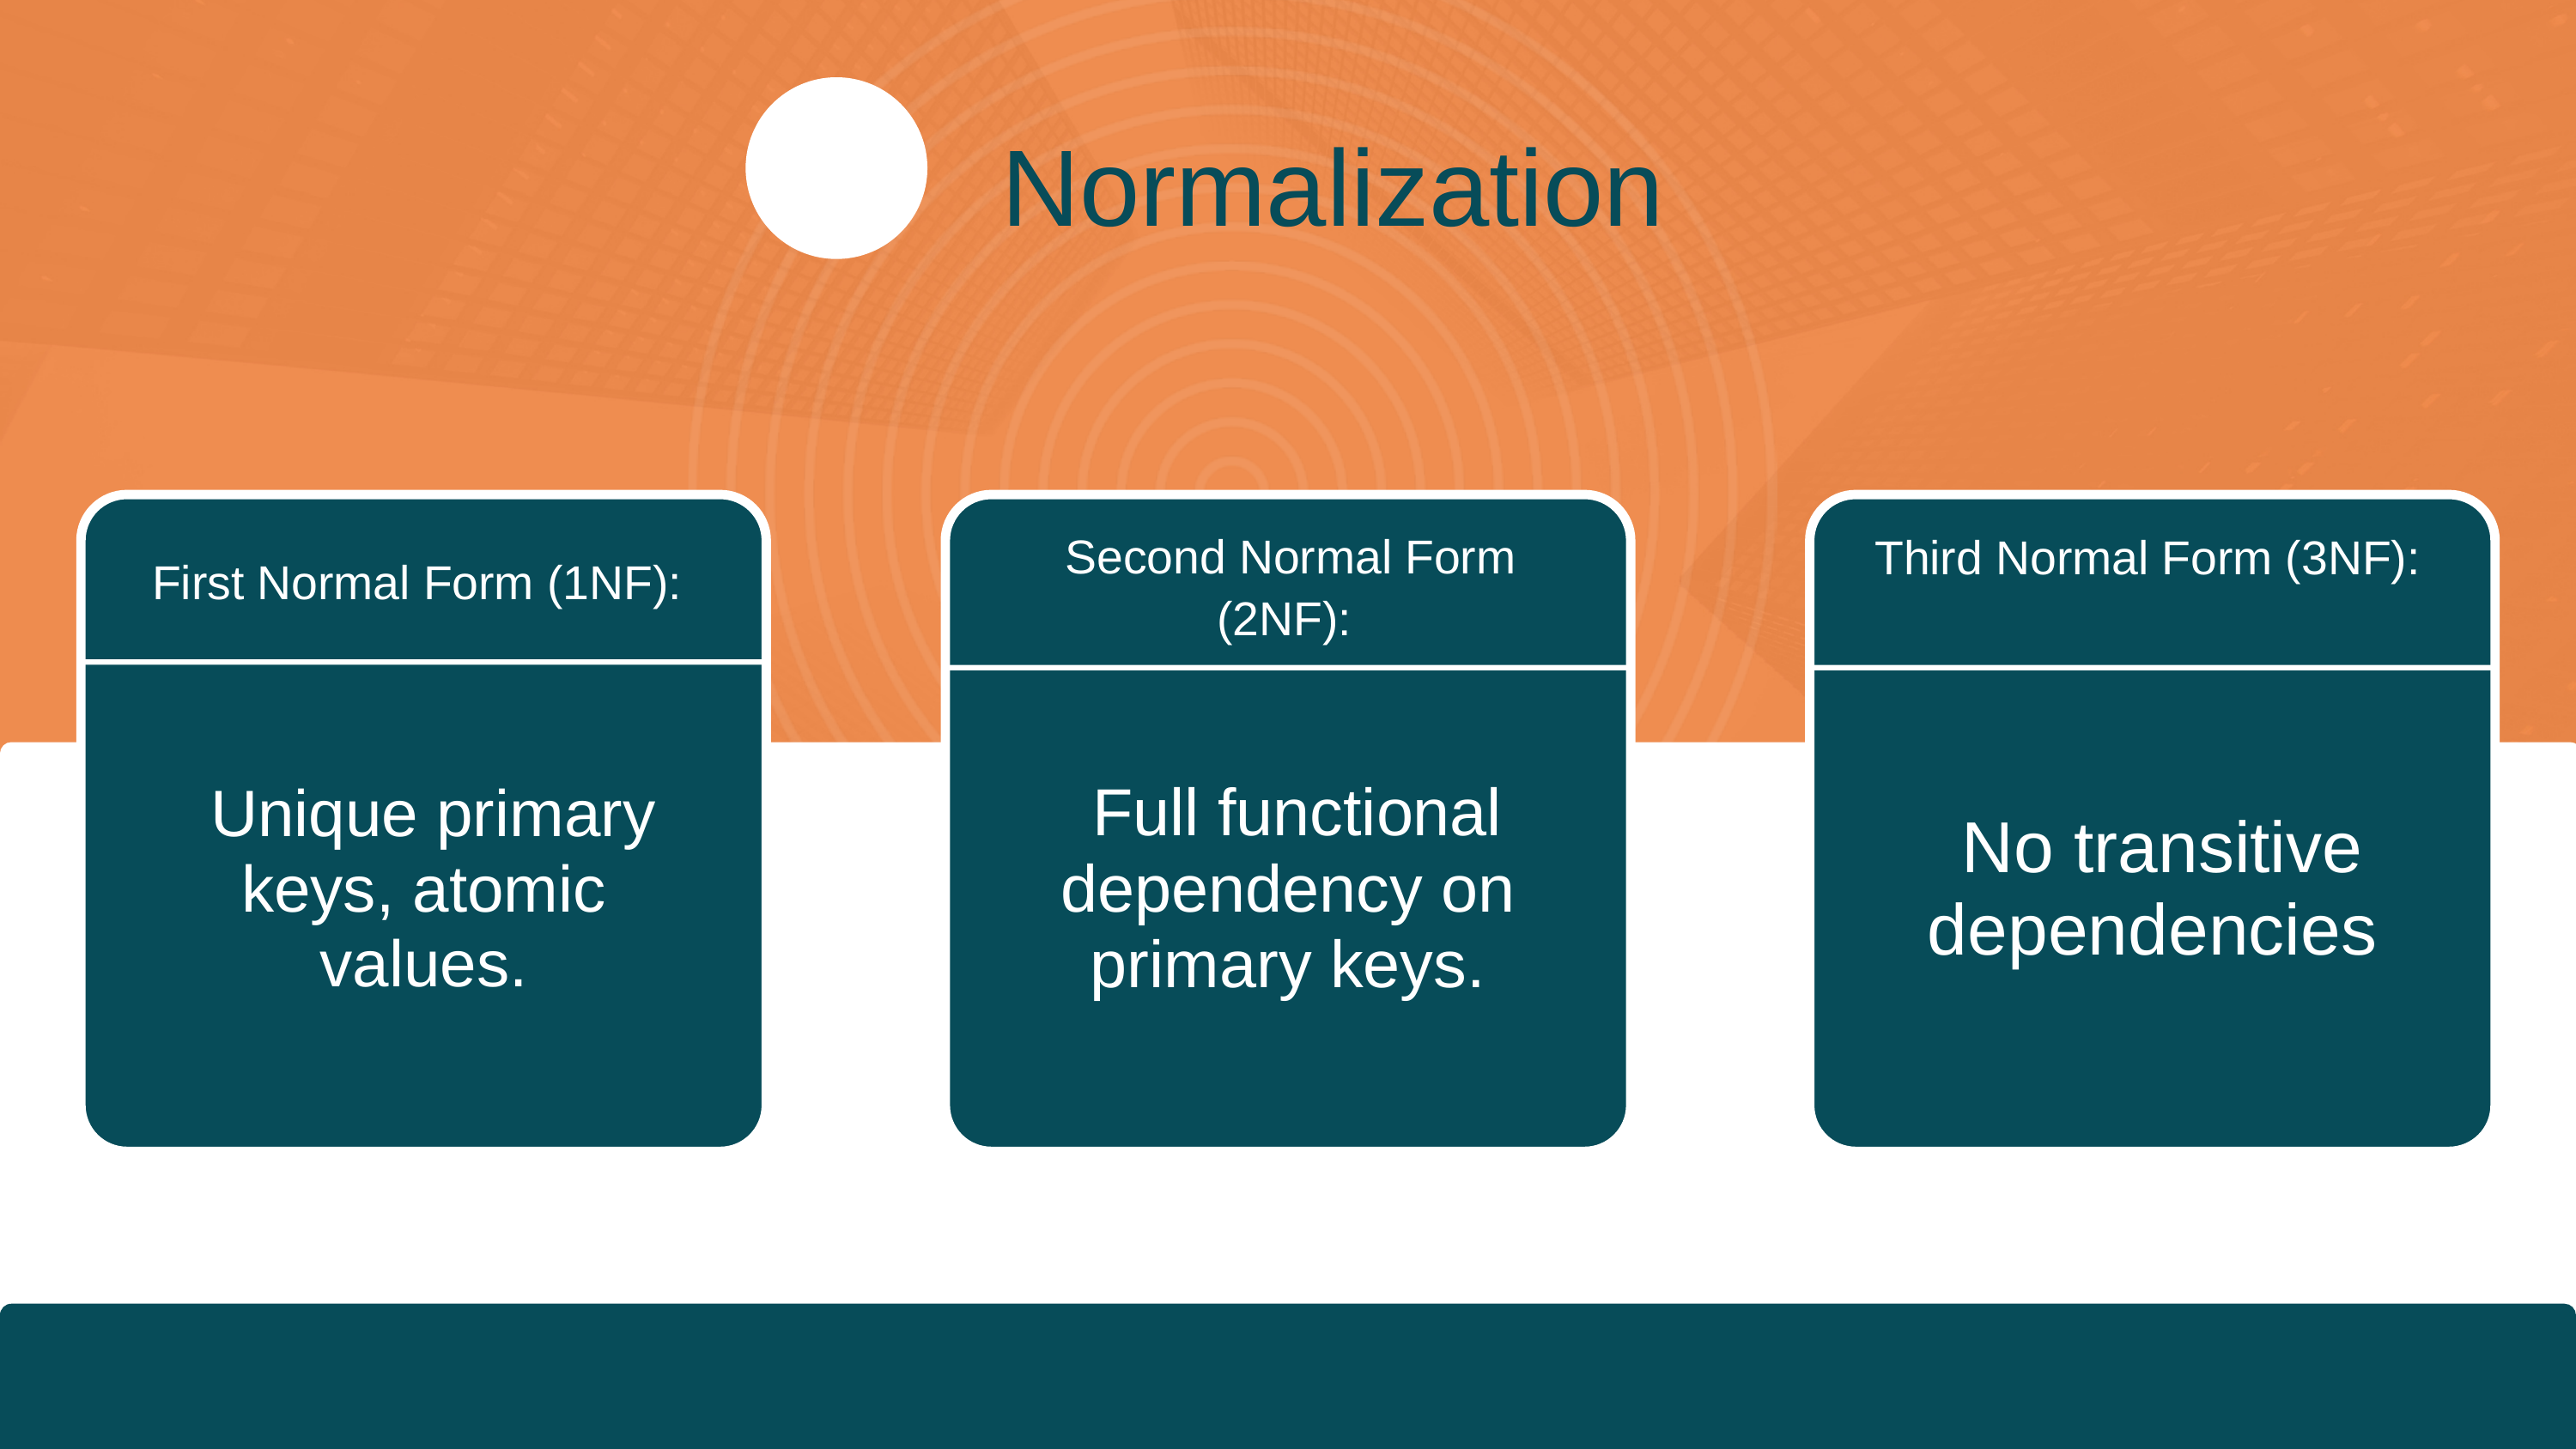

Normalization

Second Normal Form (2NF):
Third Normal Form (3NF):
First Normal Form (1NF):

 Full functional dependency on primary keys.
 Unique primary keys, atomic values.
 No transitive dependencies